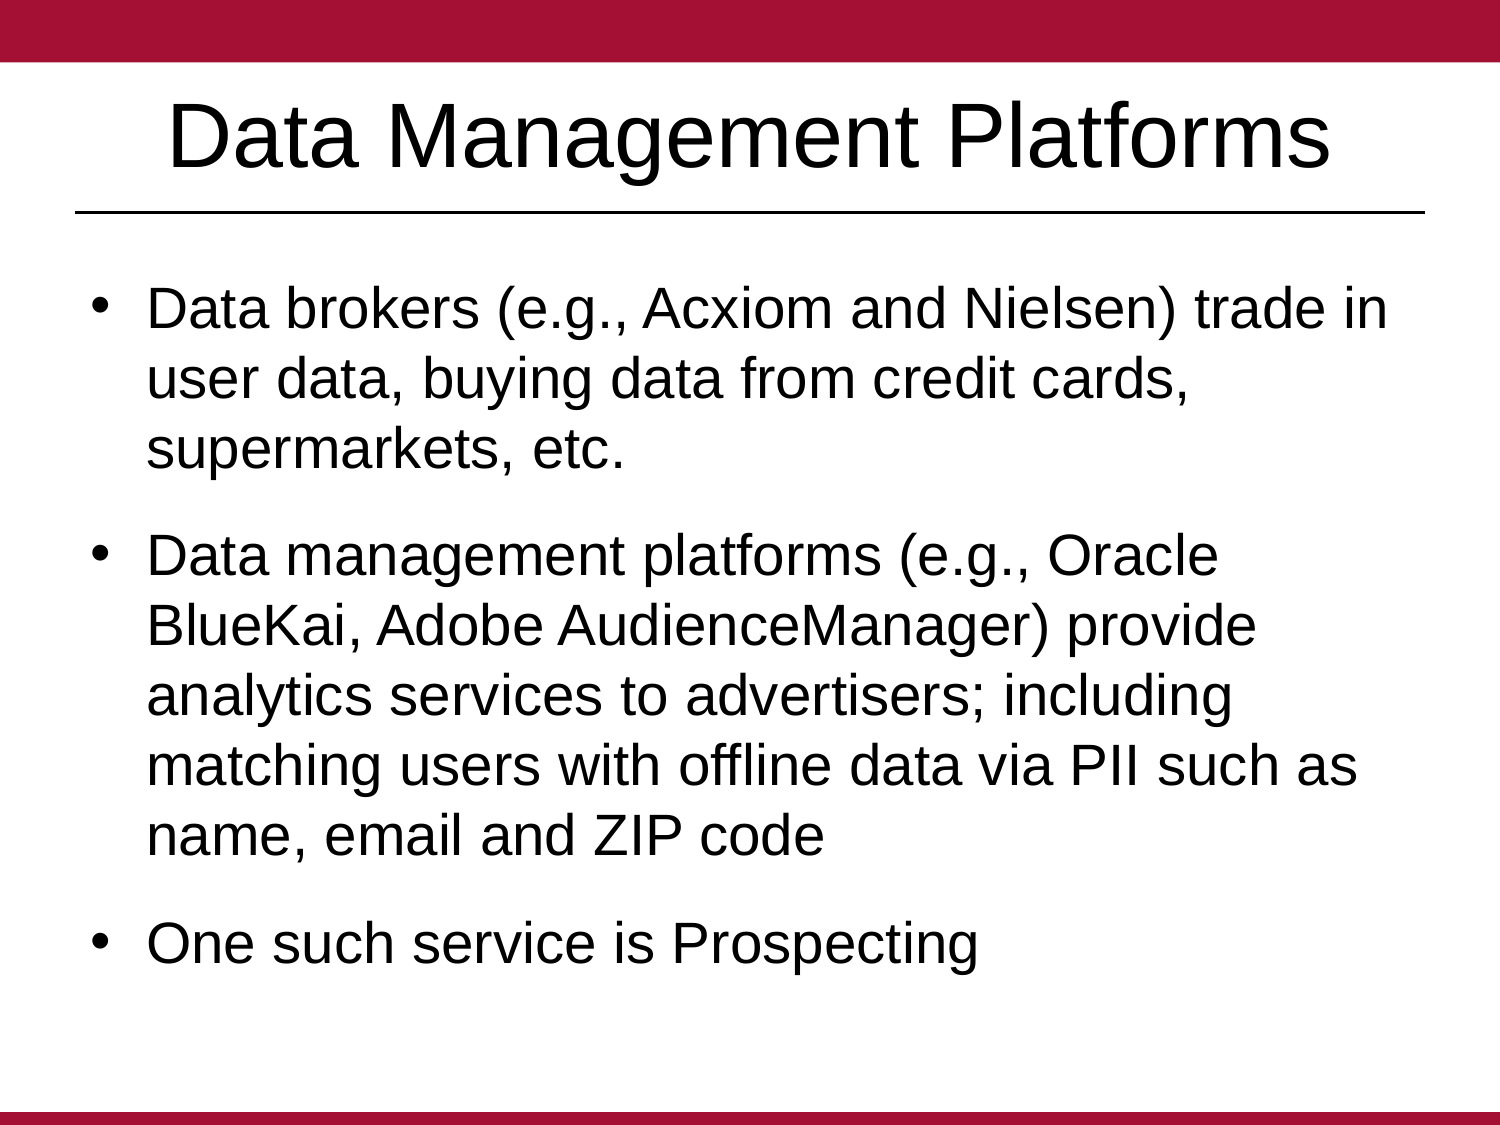

# Data Management Platforms
Data brokers (e.g., Acxiom and Nielsen) trade in user data, buying data from credit cards, supermarkets, etc.
Data management platforms (e.g., Oracle BlueKai, Adobe AudienceManager) provide analytics services to advertisers; including matching users with offline data via PII such as name, email and ZIP code
One such service is Prospecting